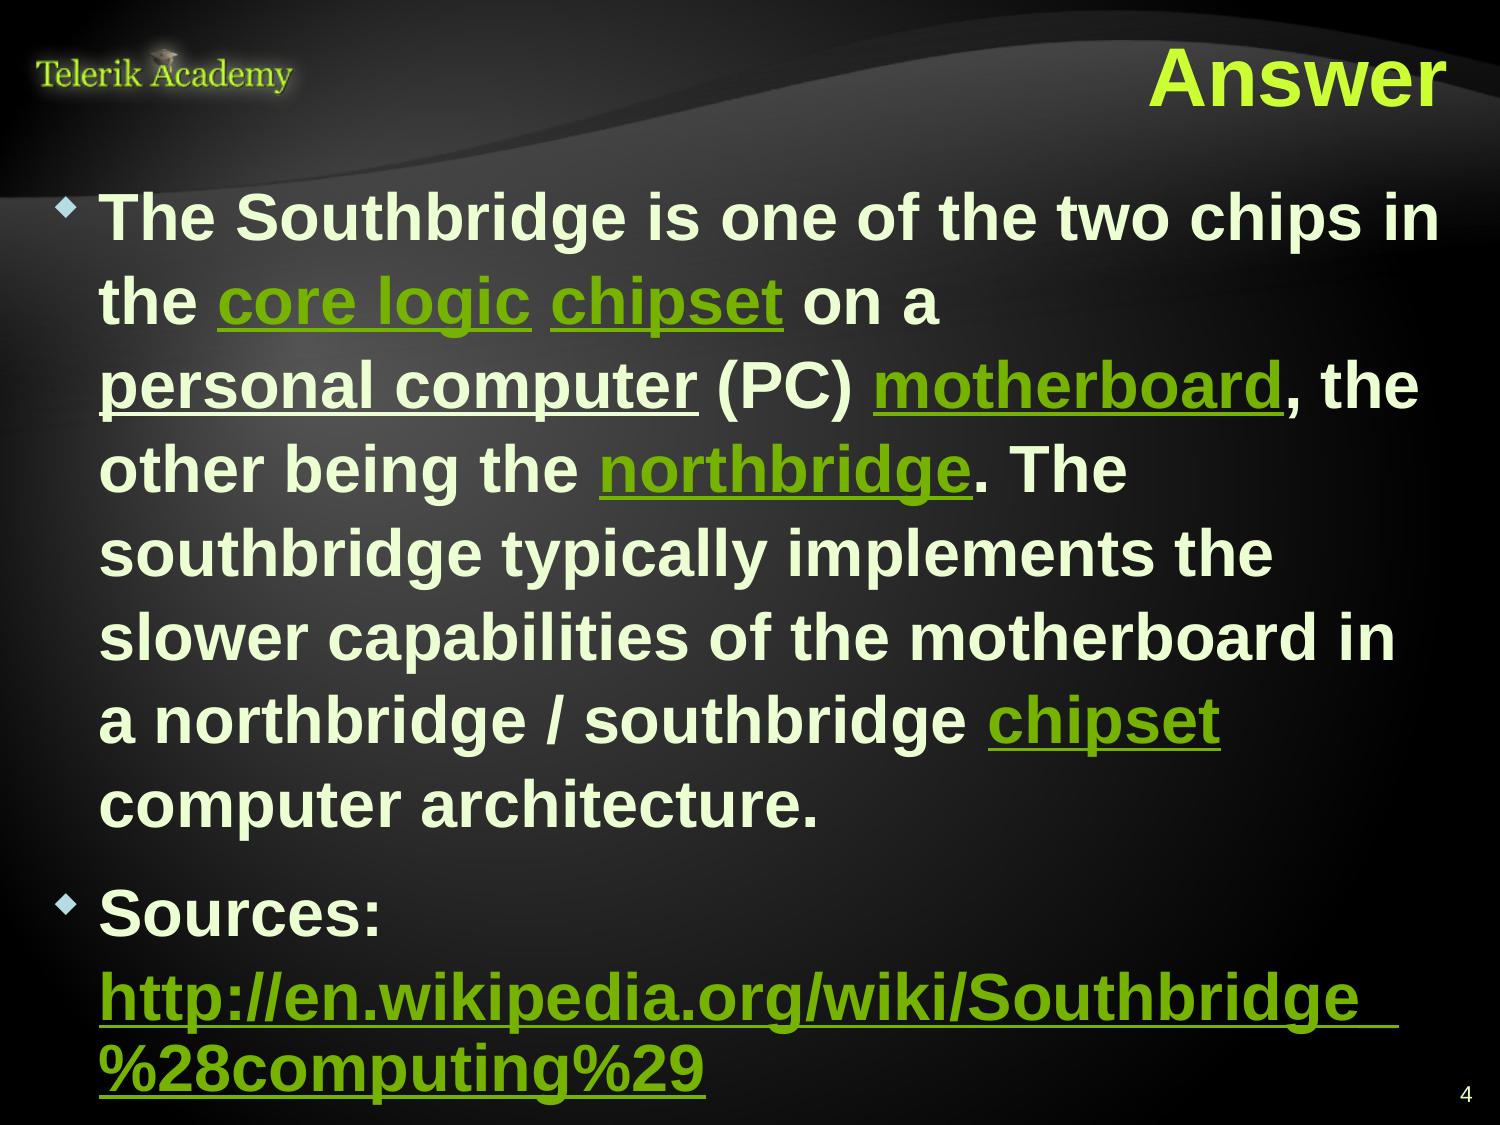

# Answer
The Southbridge is one of the two chips in the core logic chipset on a personal computer (PC) motherboard, the other being the northbridge. The southbridge typically implements the slower capabilities of the motherboard in a northbridge / southbridge chipset computer architecture.
Sources: http://en.wikipedia.org/wiki/Southbridge_%28computing%29
|  |  |
| --- | --- |
4